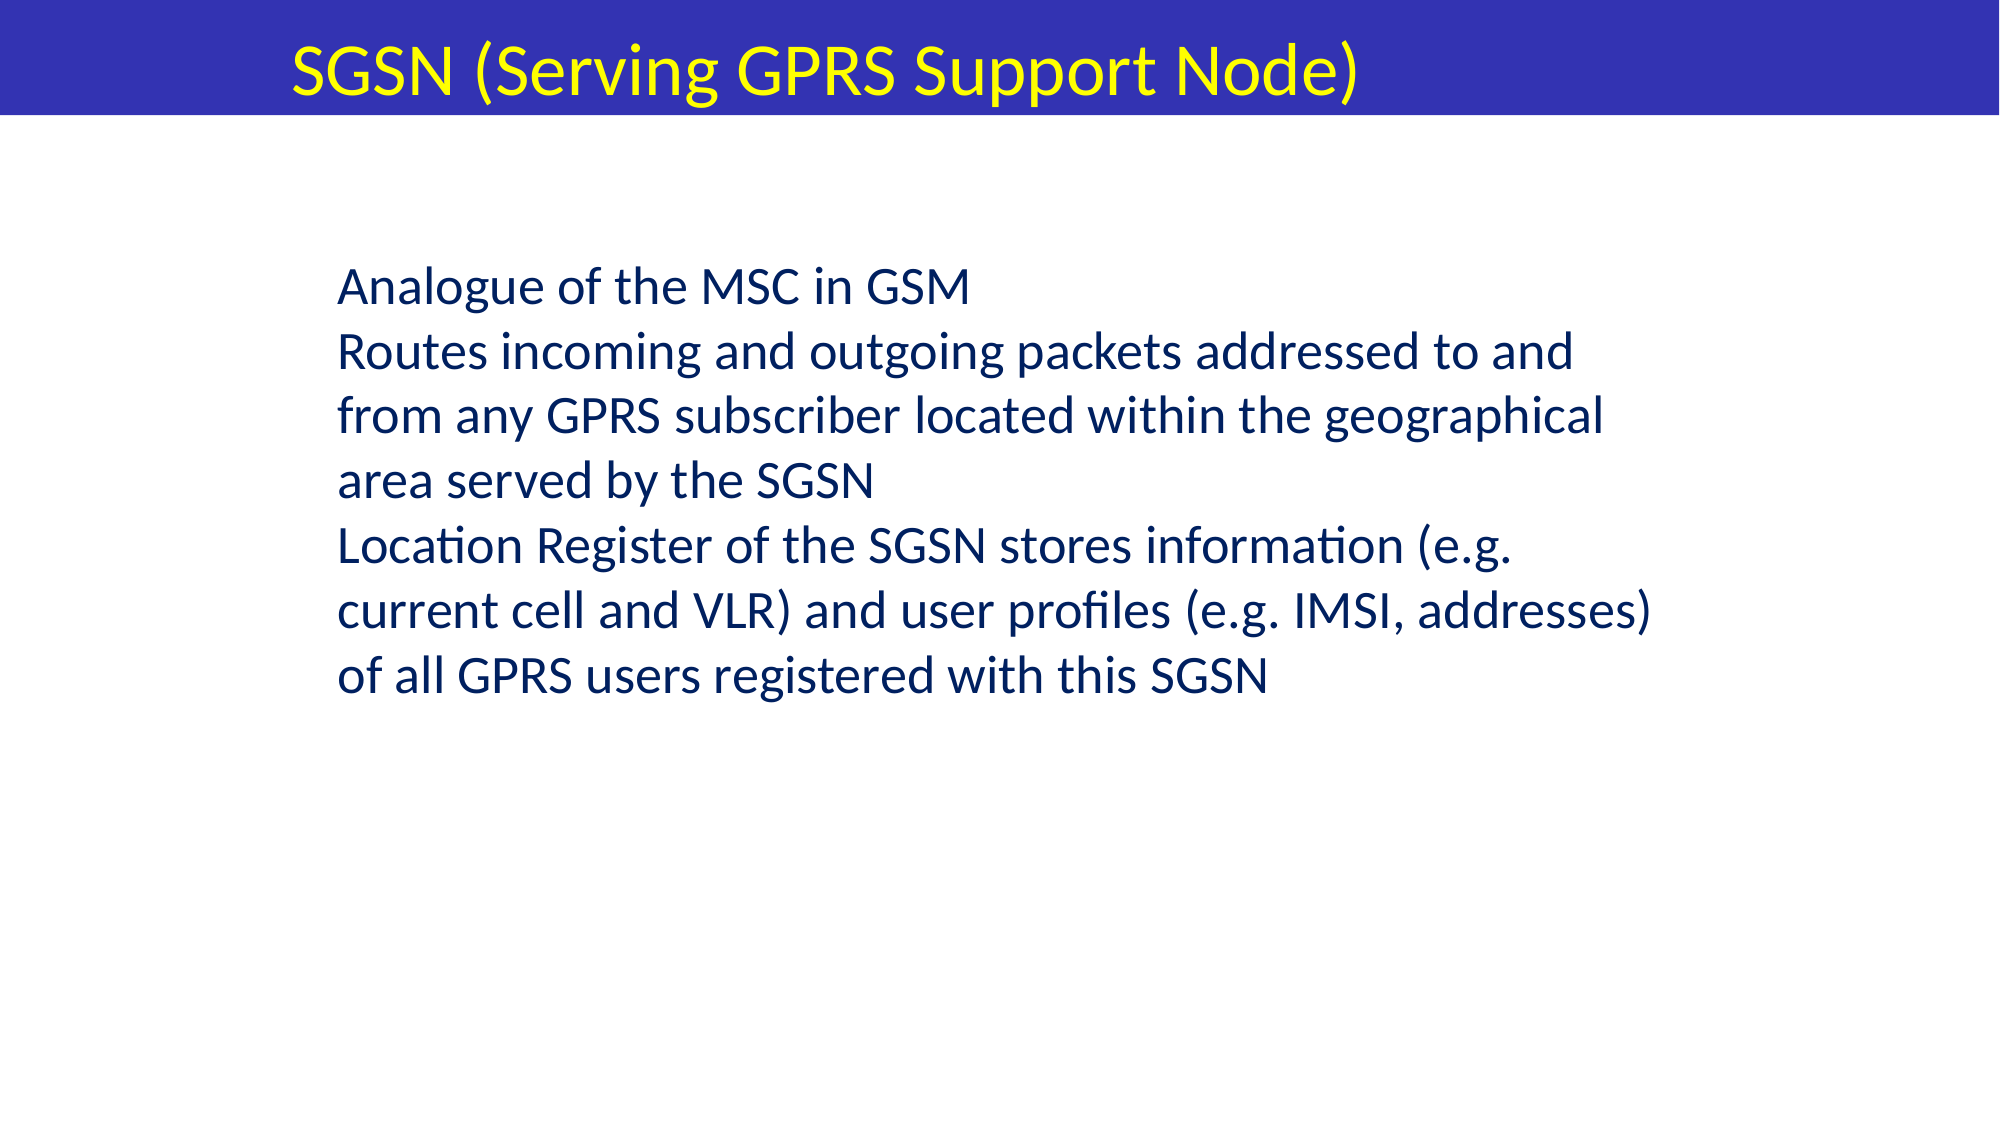

# SGSN (Serving GPRS Support Node)
Analogue of the MSC in GSM
Routes incoming and outgoing packets addressed to and from any GPRS subscriber located within the geographical area served by the SGSN
Location Register of the SGSN stores information (e.g. current cell and VLR) and user profiles (e.g. IMSI, addresses) of all GPRS users registered with this SGSN